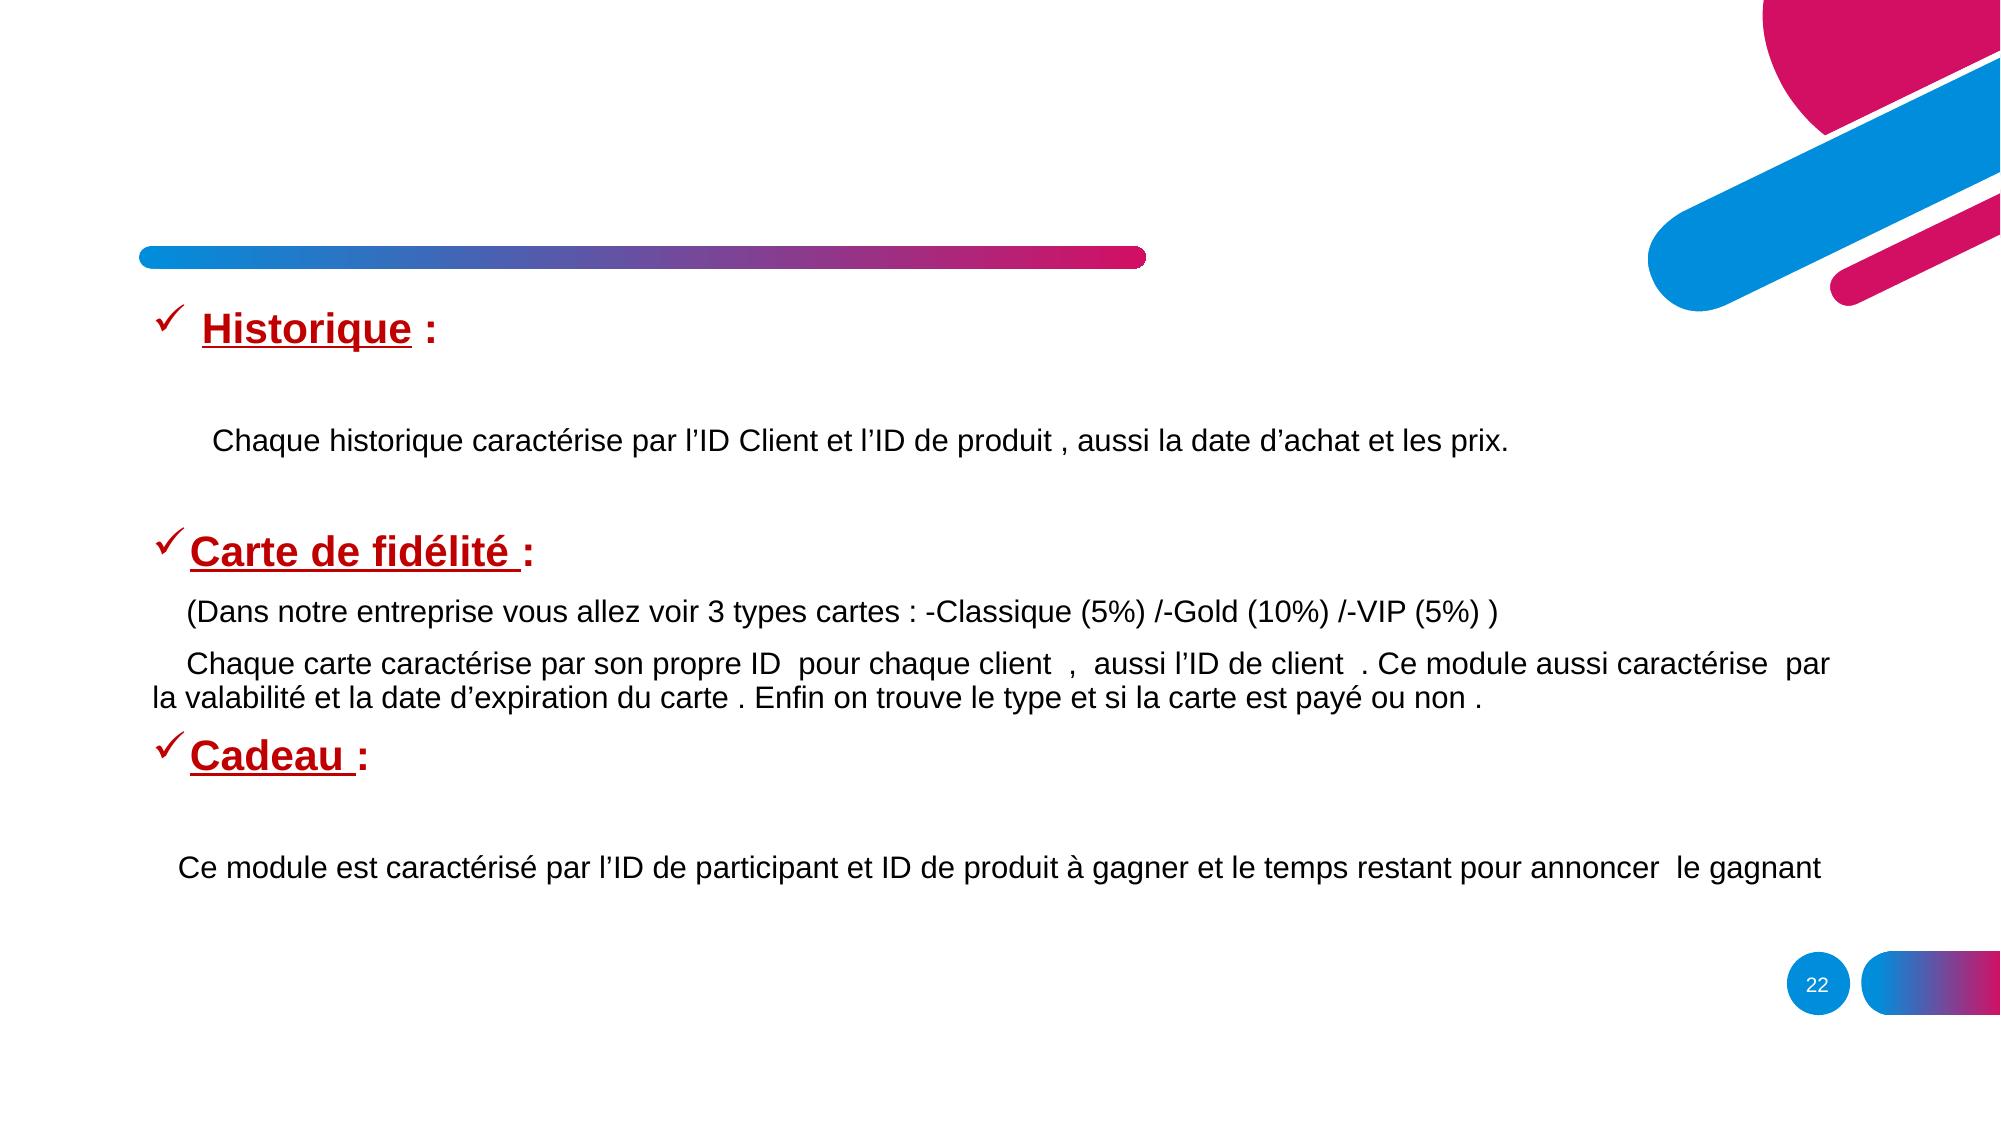

Historique :

       Chaque historique caractérise par l’ID Client et l’ID de produit , aussi la date d’achat et les prix.

Carte de fidélité :
    (Dans notre entreprise vous allez voir 3 types cartes : -Classique (5%) /-Gold (10%) /-VIP (5%) )
    Chaque carte caractérise par son propre ID  pour chaque client  ,  aussi l’ID de client  . Ce module aussi caractérise  par la valabilité et la date d’expiration du carte . Enfin on trouve le type et si la carte est payé ou non .
Cadeau :

   Ce module est caractérisé par l’ID de participant et ID de produit à gagner et le temps restant pour annoncer  le gagnant

22